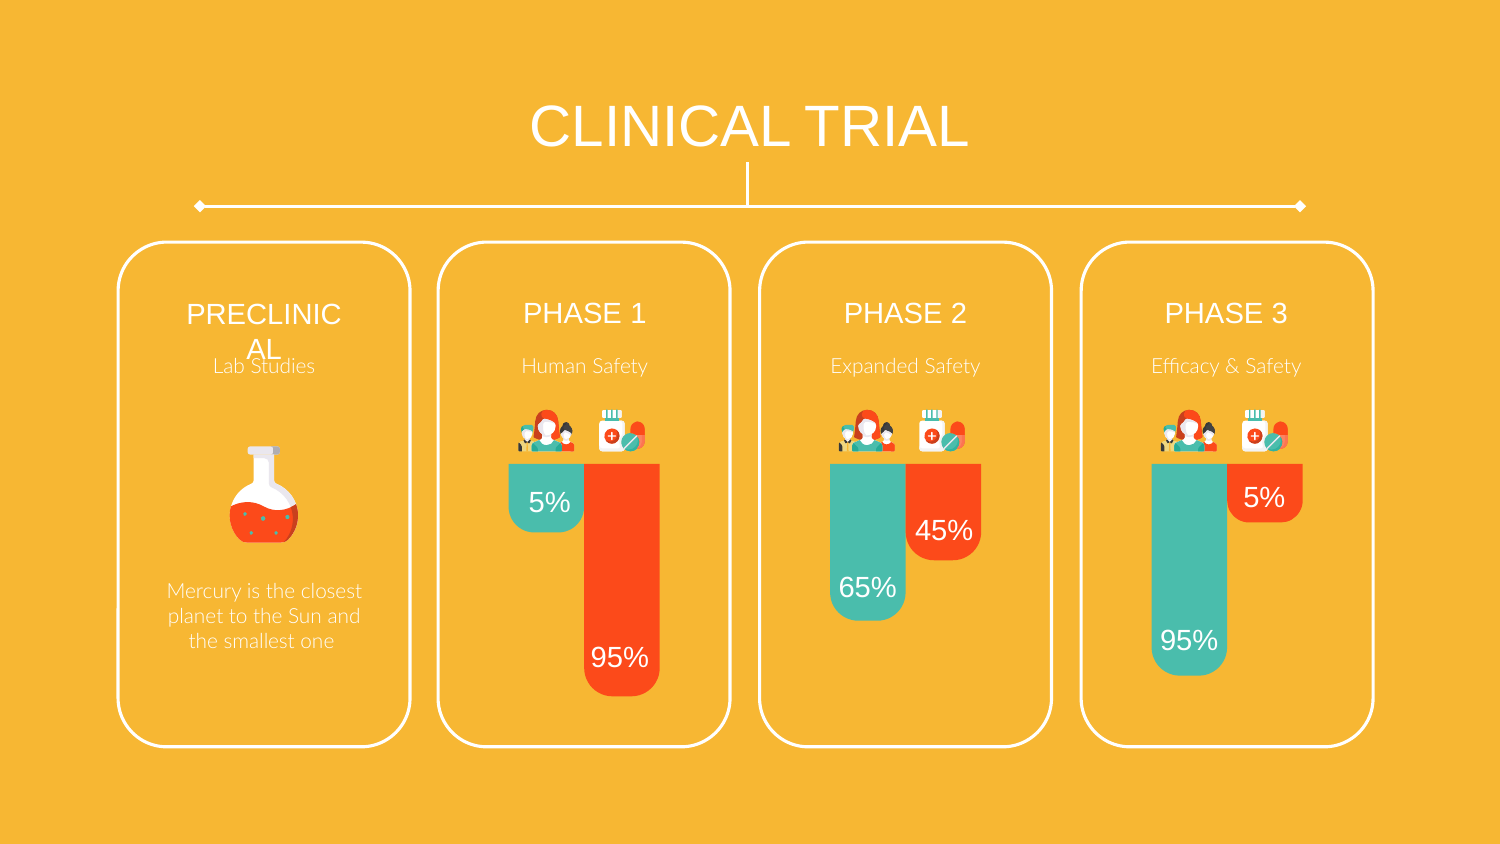

# CLINICAL TRIAL

PHASE 1
PHASE 2
PHASE 3
PRECLINICAL
Lab Studies
Human Safety
Expanded Safety
Efficacy & Safety

5%

5%
45%
65%
Mercury is the closest planet to the Sun and the smallest one
95%
95%